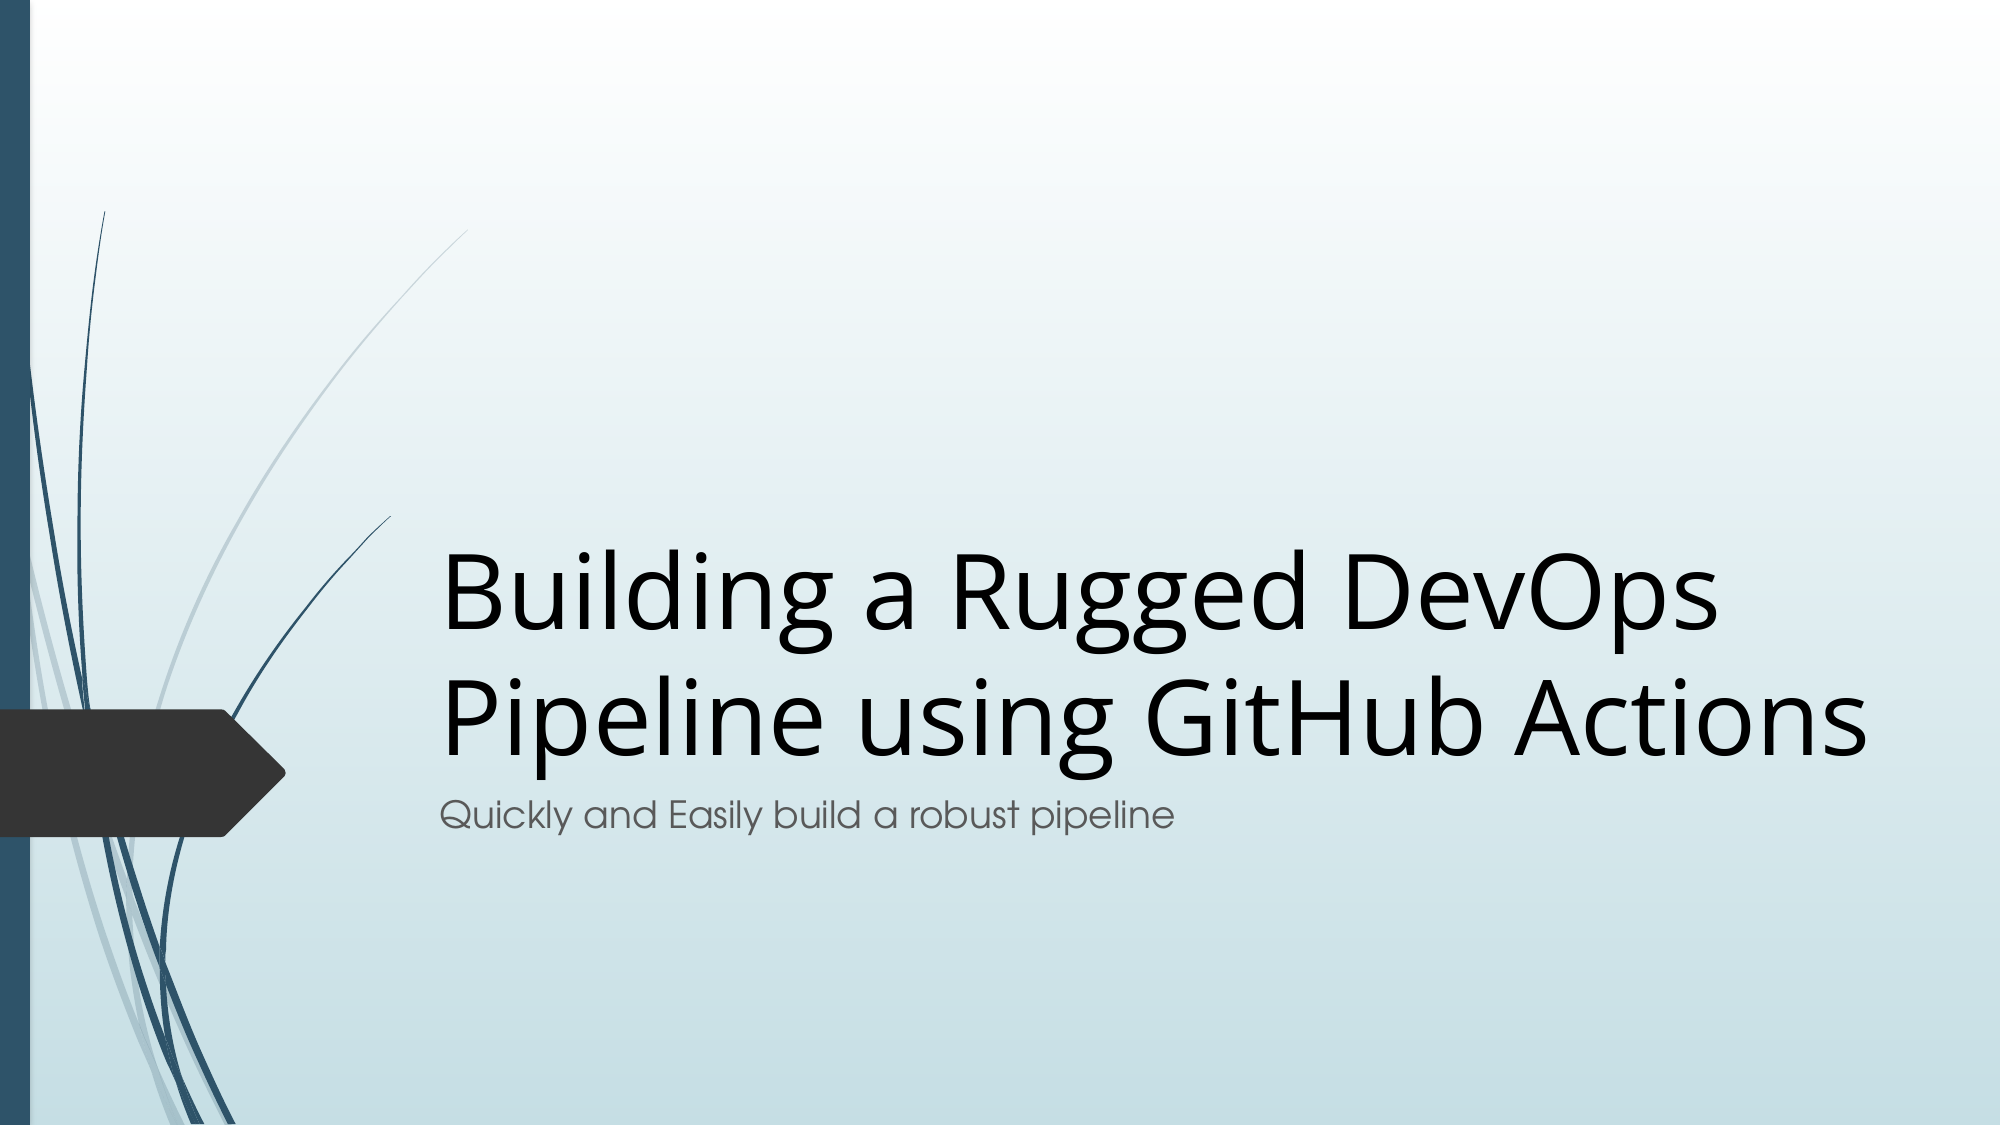

# Building a Rugged DevOps Pipeline using GitHub Actions
Quickly and Easily build a robust pipeline